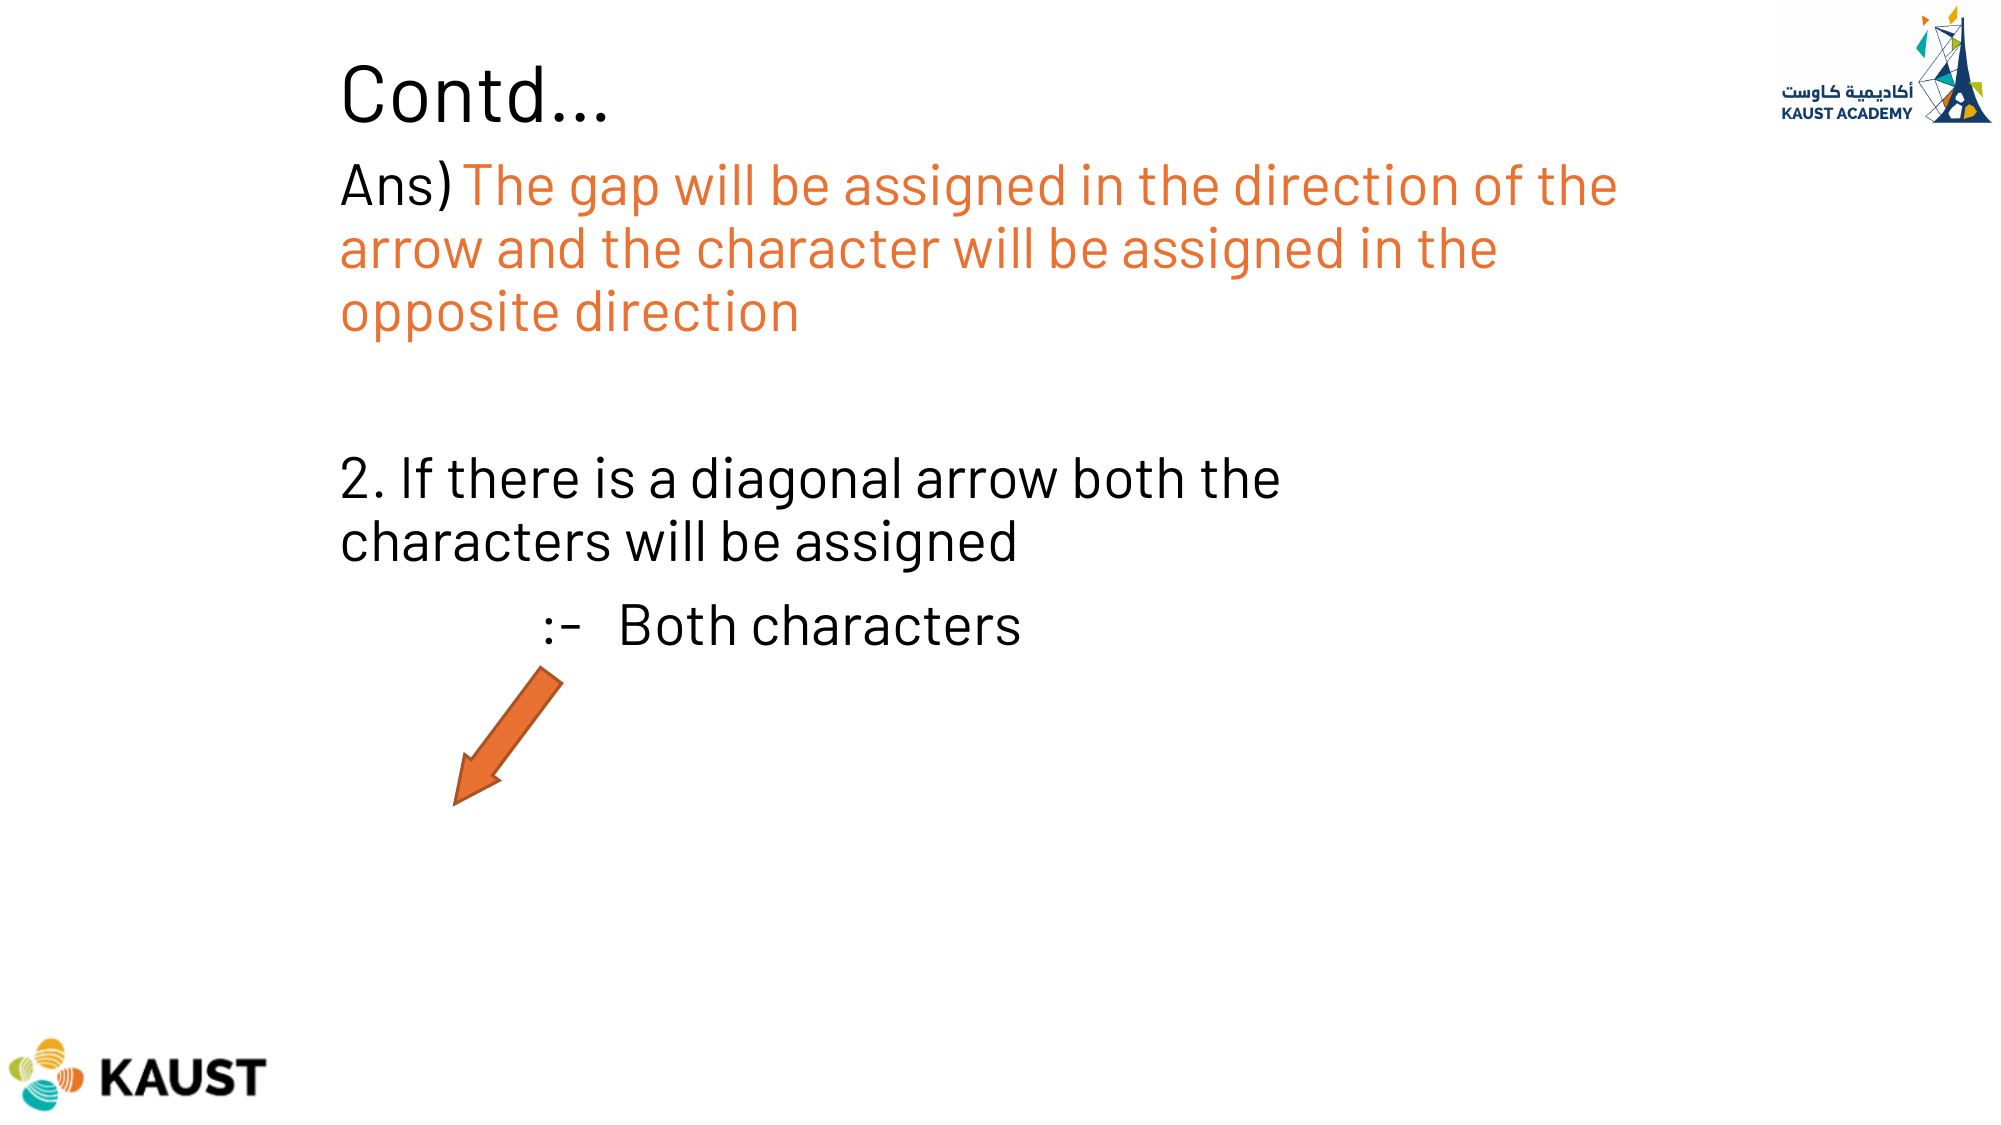

# Contd…
Ans) The gap will be assigned in the direction of the arrow and the character will be assigned in the opposite direction

2. If there is a diagonal arrow both the                  characters will be assigned
                 :-   Both characters